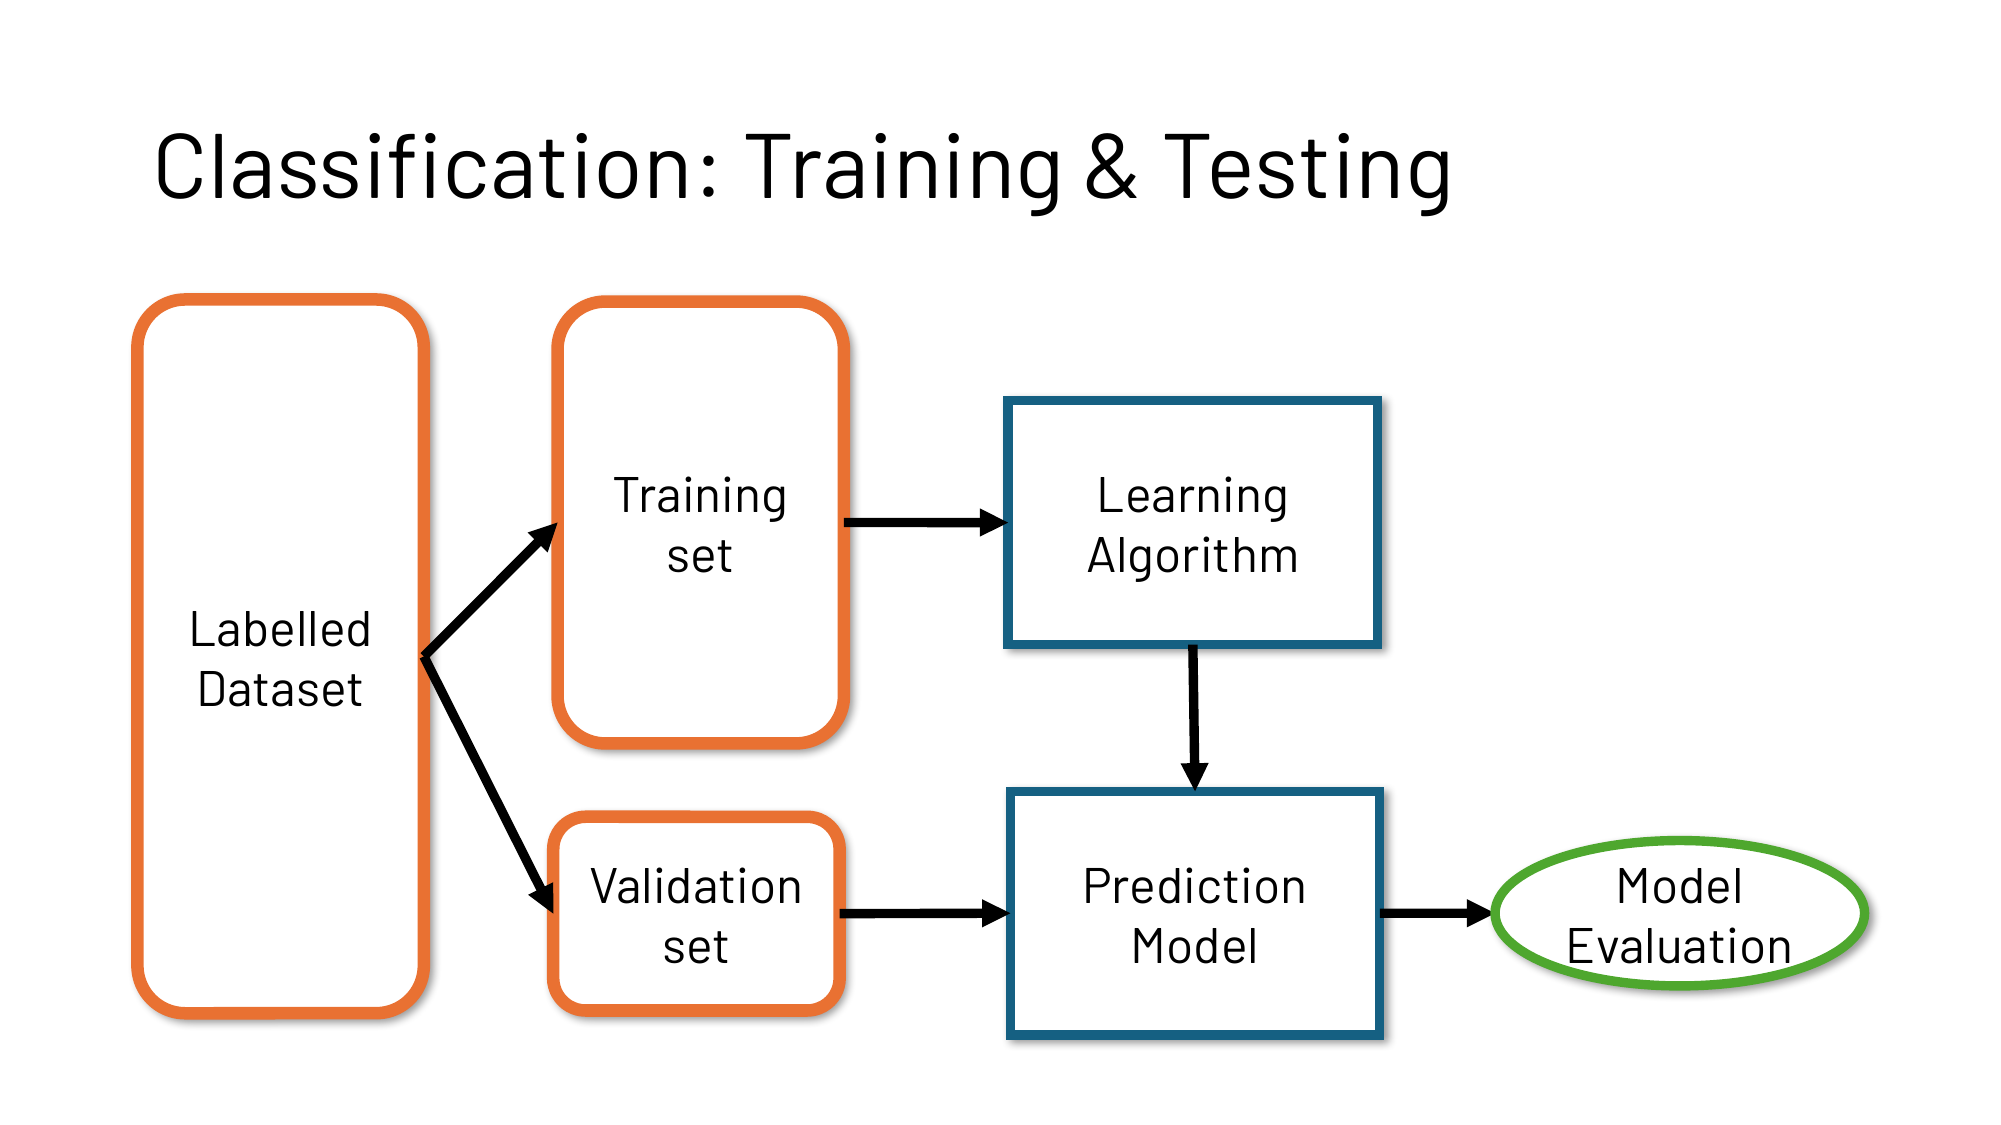

# Classification: Training & Testing
Labelled
Dataset
Training set
Learning Algorithm
Prediction Model
Validation set
Model Evaluation